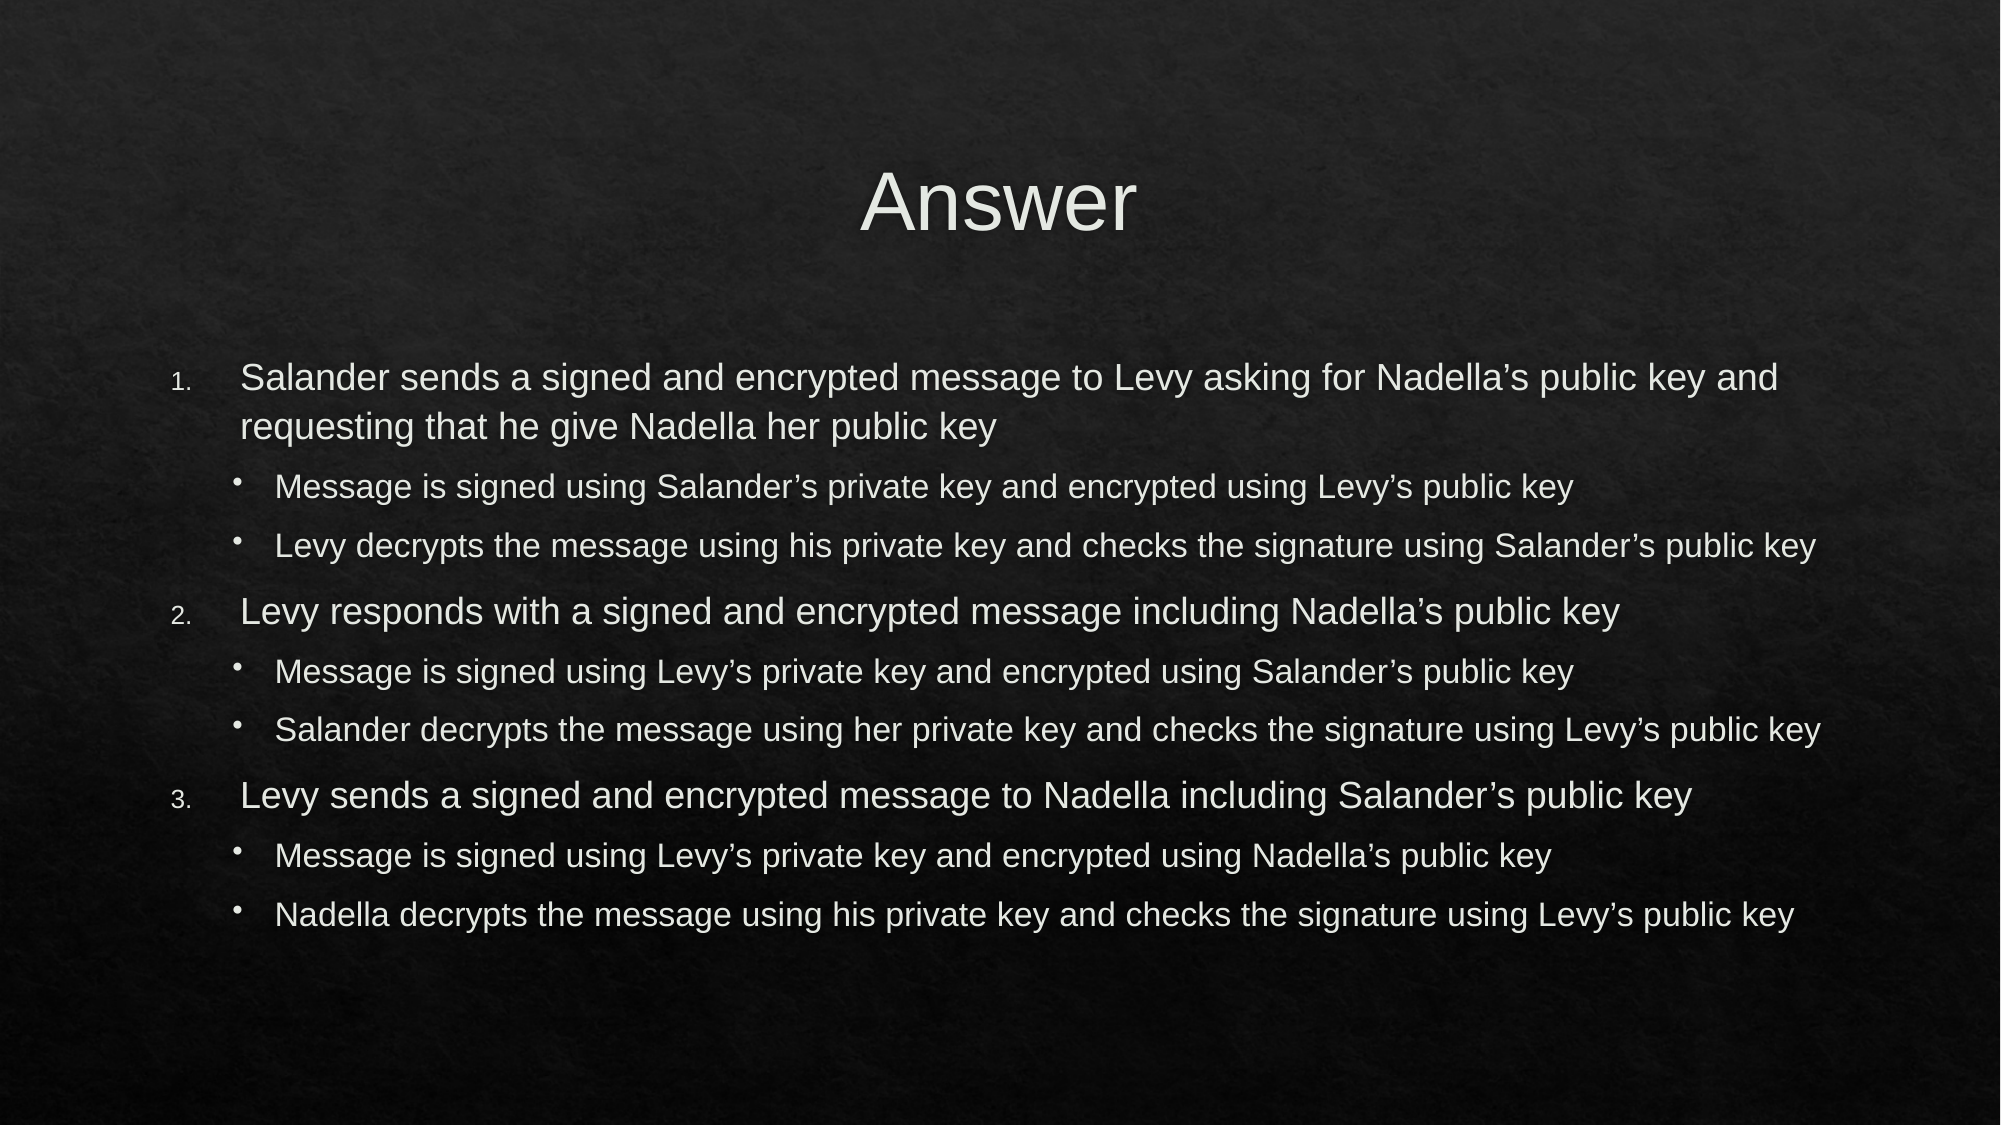

# Answer
Salander sends a signed and encrypted message to Levy asking for Nadella’s public key and requesting that he give Nadella her public key
Message is signed using Salander’s private key and encrypted using Levy’s public key
Levy decrypts the message using his private key and checks the signature using Salander’s public key
Levy responds with a signed and encrypted message including Nadella’s public key
Message is signed using Levy’s private key and encrypted using Salander’s public key
Salander decrypts the message using her private key and checks the signature using Levy’s public key
Levy sends a signed and encrypted message to Nadella including Salander’s public key
Message is signed using Levy’s private key and encrypted using Nadella’s public key
Nadella decrypts the message using his private key and checks the signature using Levy’s public key